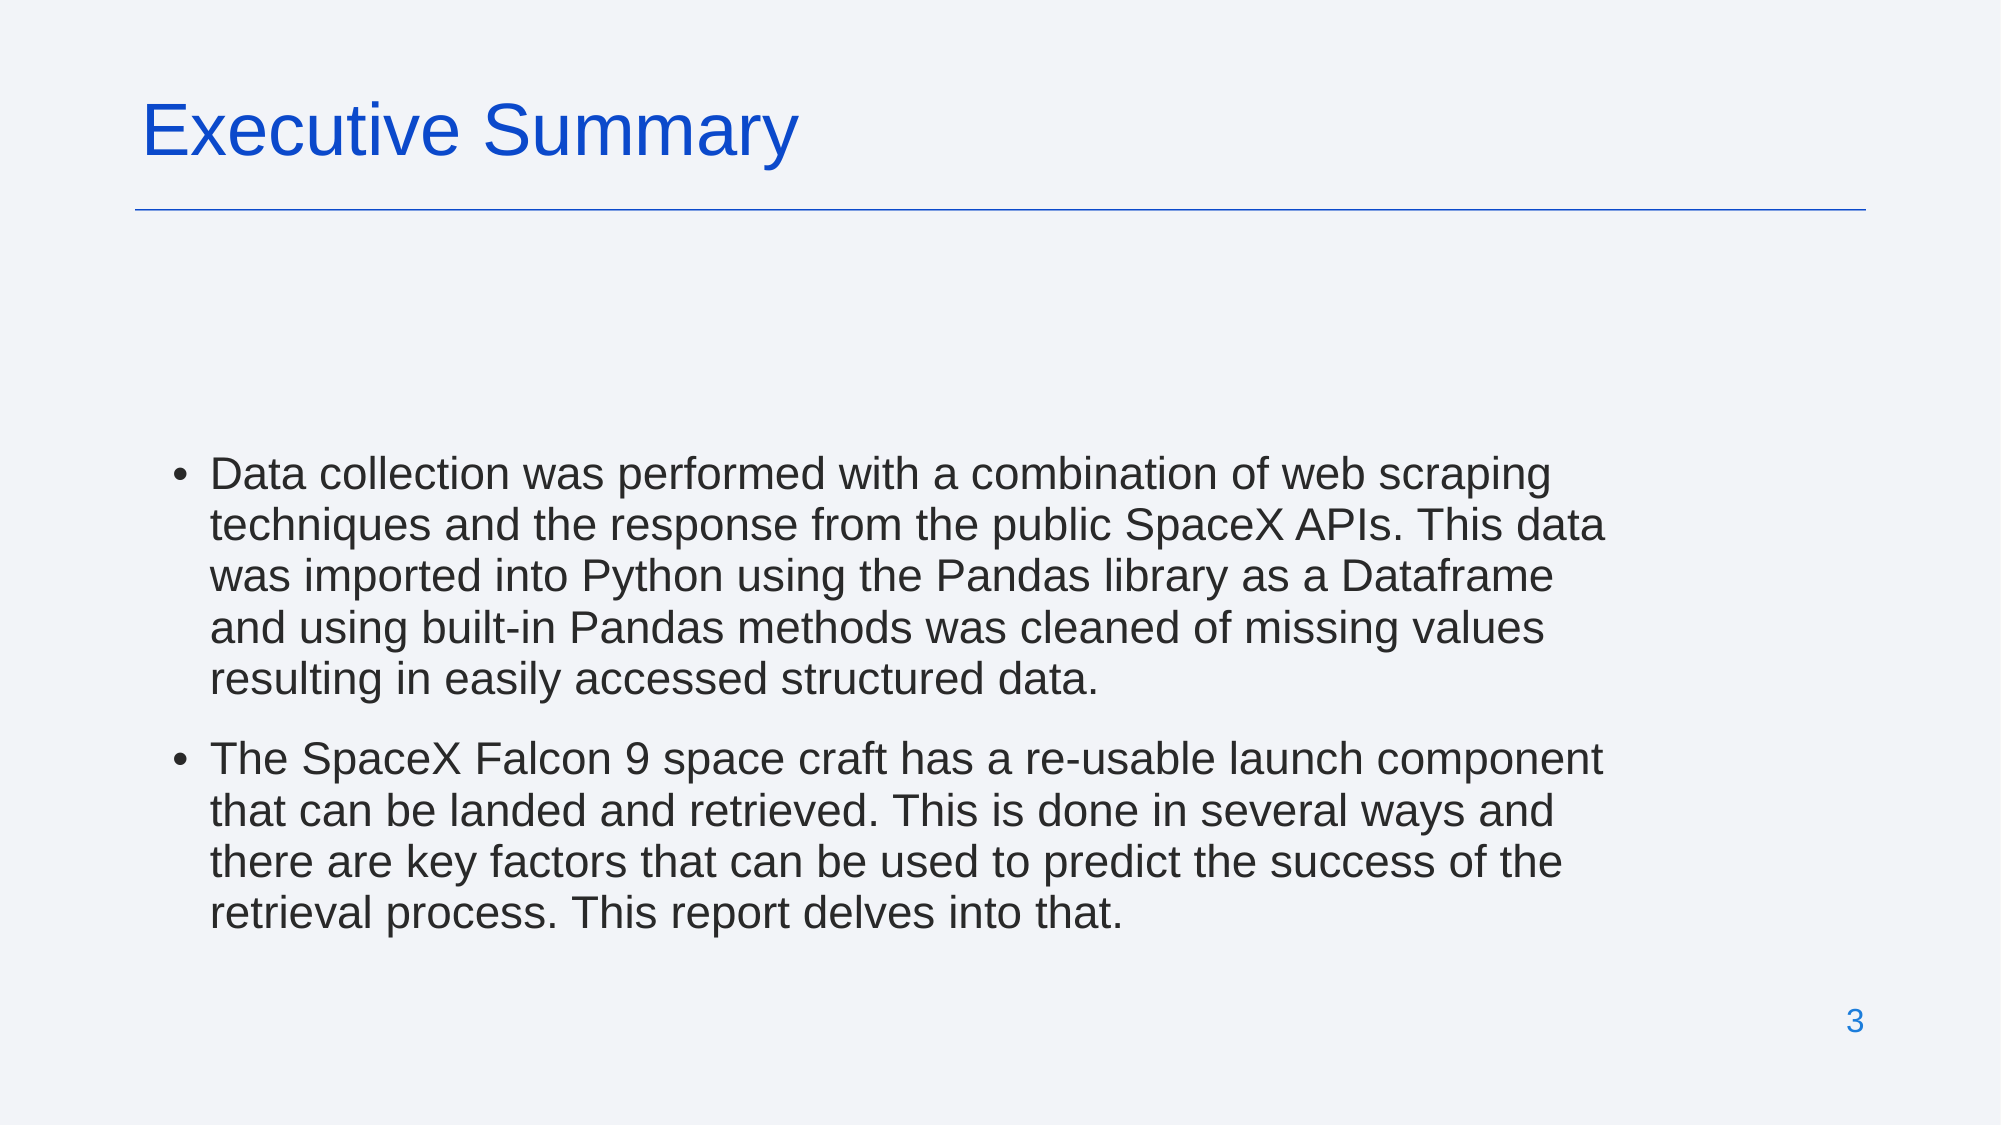

Executive Summary
Data collection was performed with a combination of web scraping techniques and the response from the public SpaceX APIs. This data was imported into Python using the Pandas library as a Dataframe and using built-in Pandas methods was cleaned of missing values resulting in easily accessed structured data.
The SpaceX Falcon 9 space craft has a re-usable launch component that can be landed and retrieved. This is done in several ways and there are key factors that can be used to predict the success of the retrieval process. This report delves into that.
3